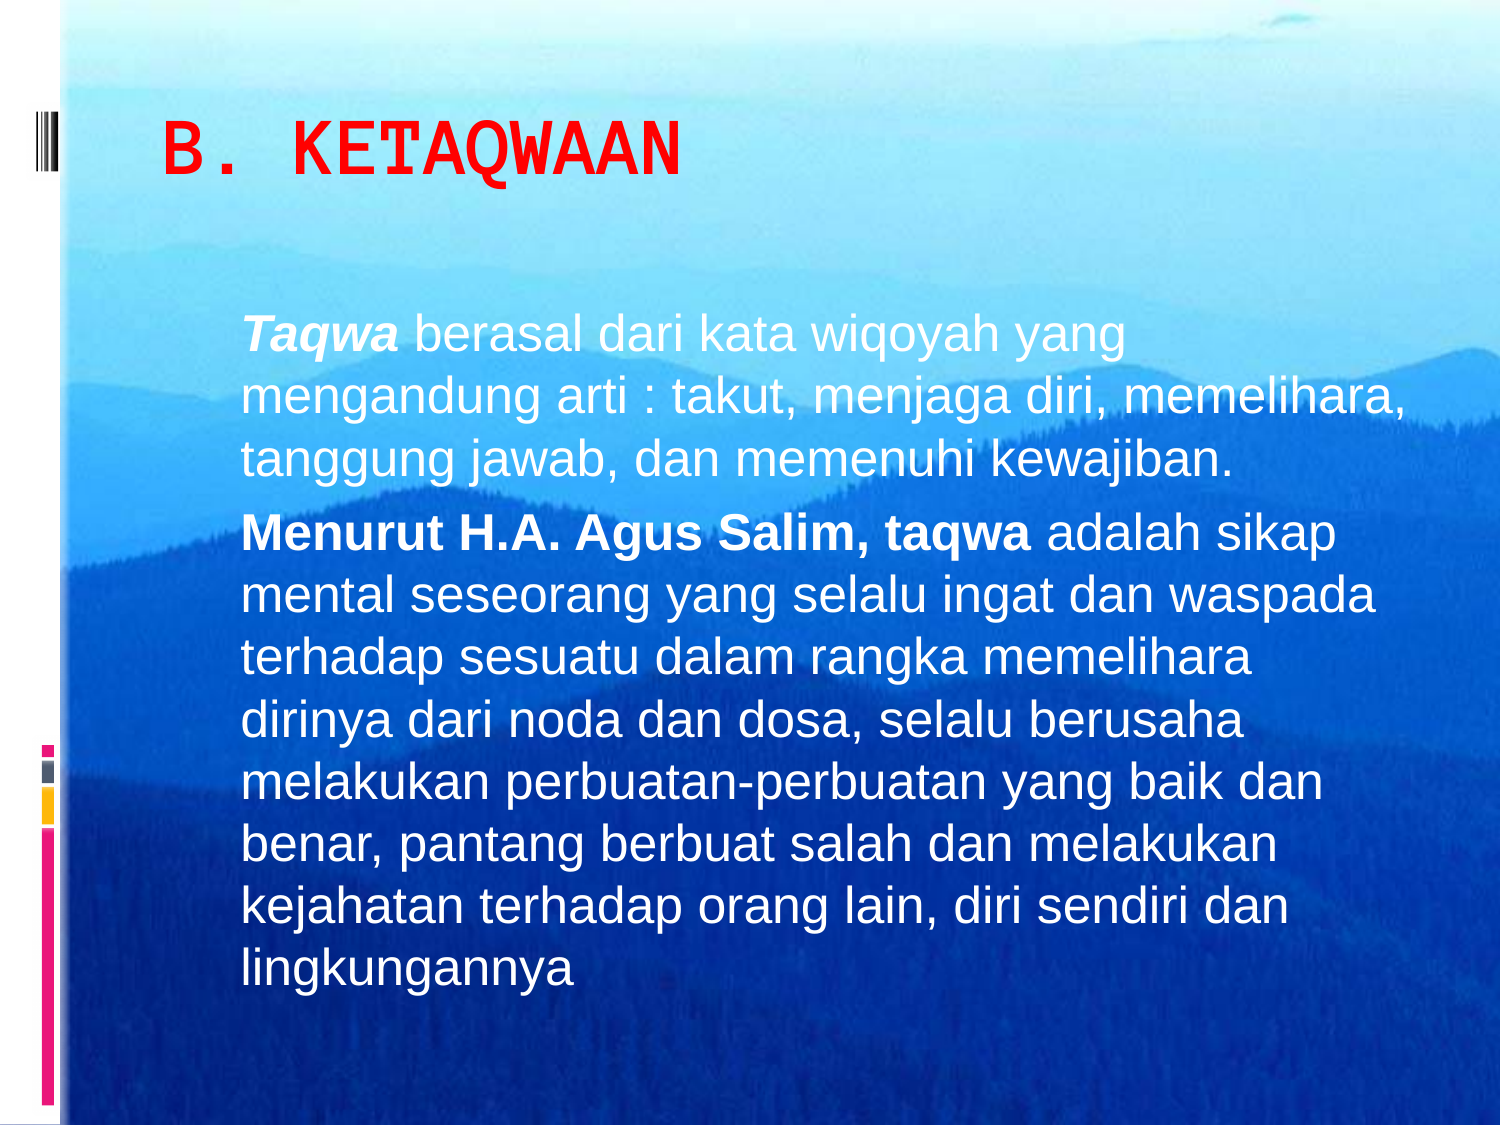

# B. KETAQWAAN
   	Taqwa berasal dari kata wiqoyah yang mengandung arti : takut, menjaga diri, memelihara, tanggung jawab, dan memenuhi kewajiban.
	Menurut H.A. Agus Salim, taqwa adalah sikap mental seseorang yang selalu ingat dan waspada terhadap sesuatu dalam rangka memelihara dirinya dari noda dan dosa, selalu berusaha melakukan perbuatan-perbuatan yang baik dan benar, pantang berbuat salah dan melakukan kejahatan terhadap orang lain, diri sendiri dan lingkungannya